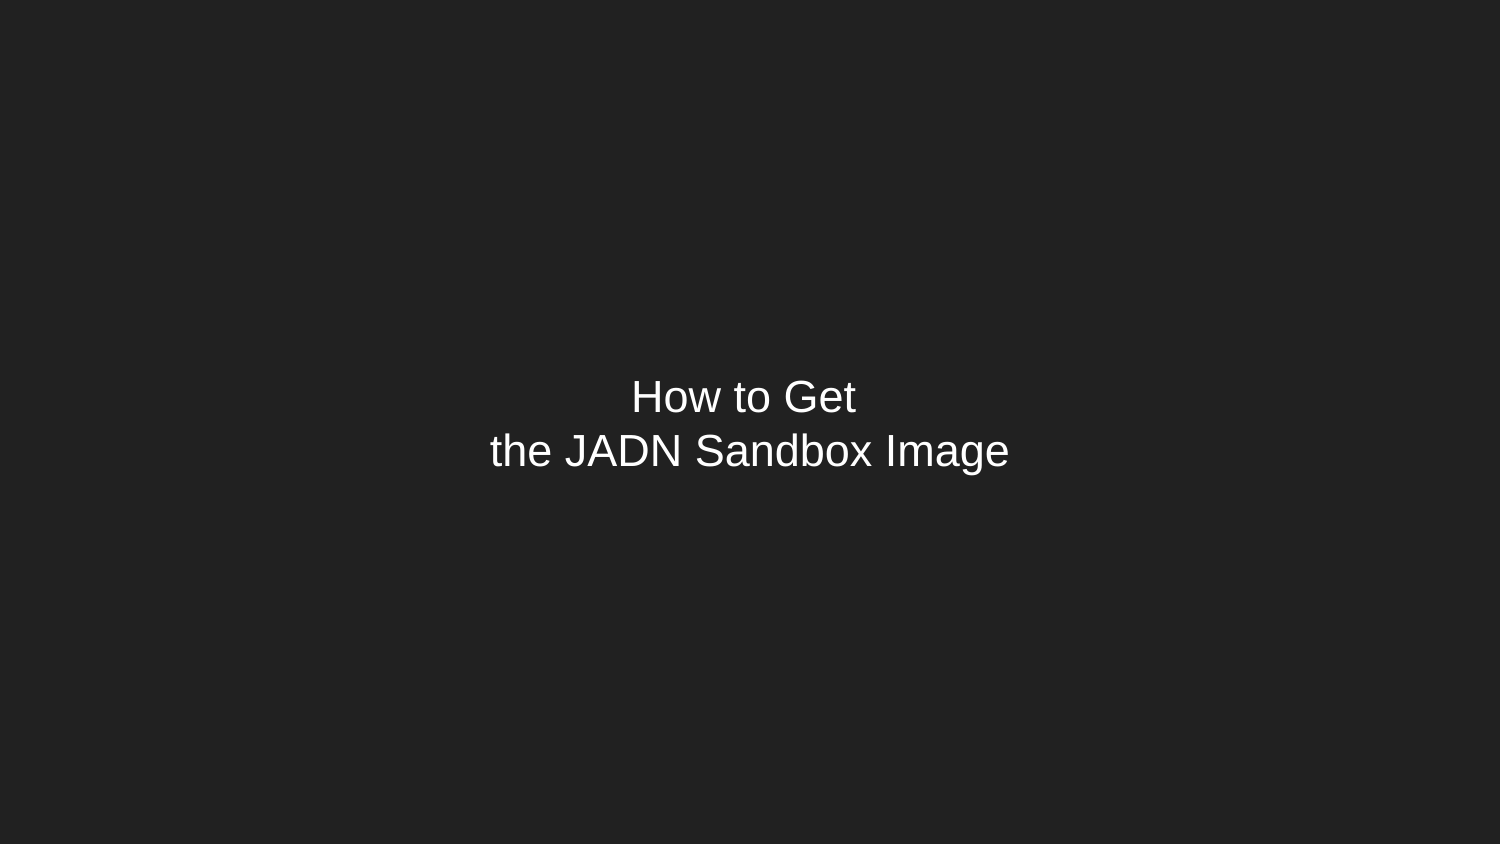

# How to Get
the JADN Sandbox Image